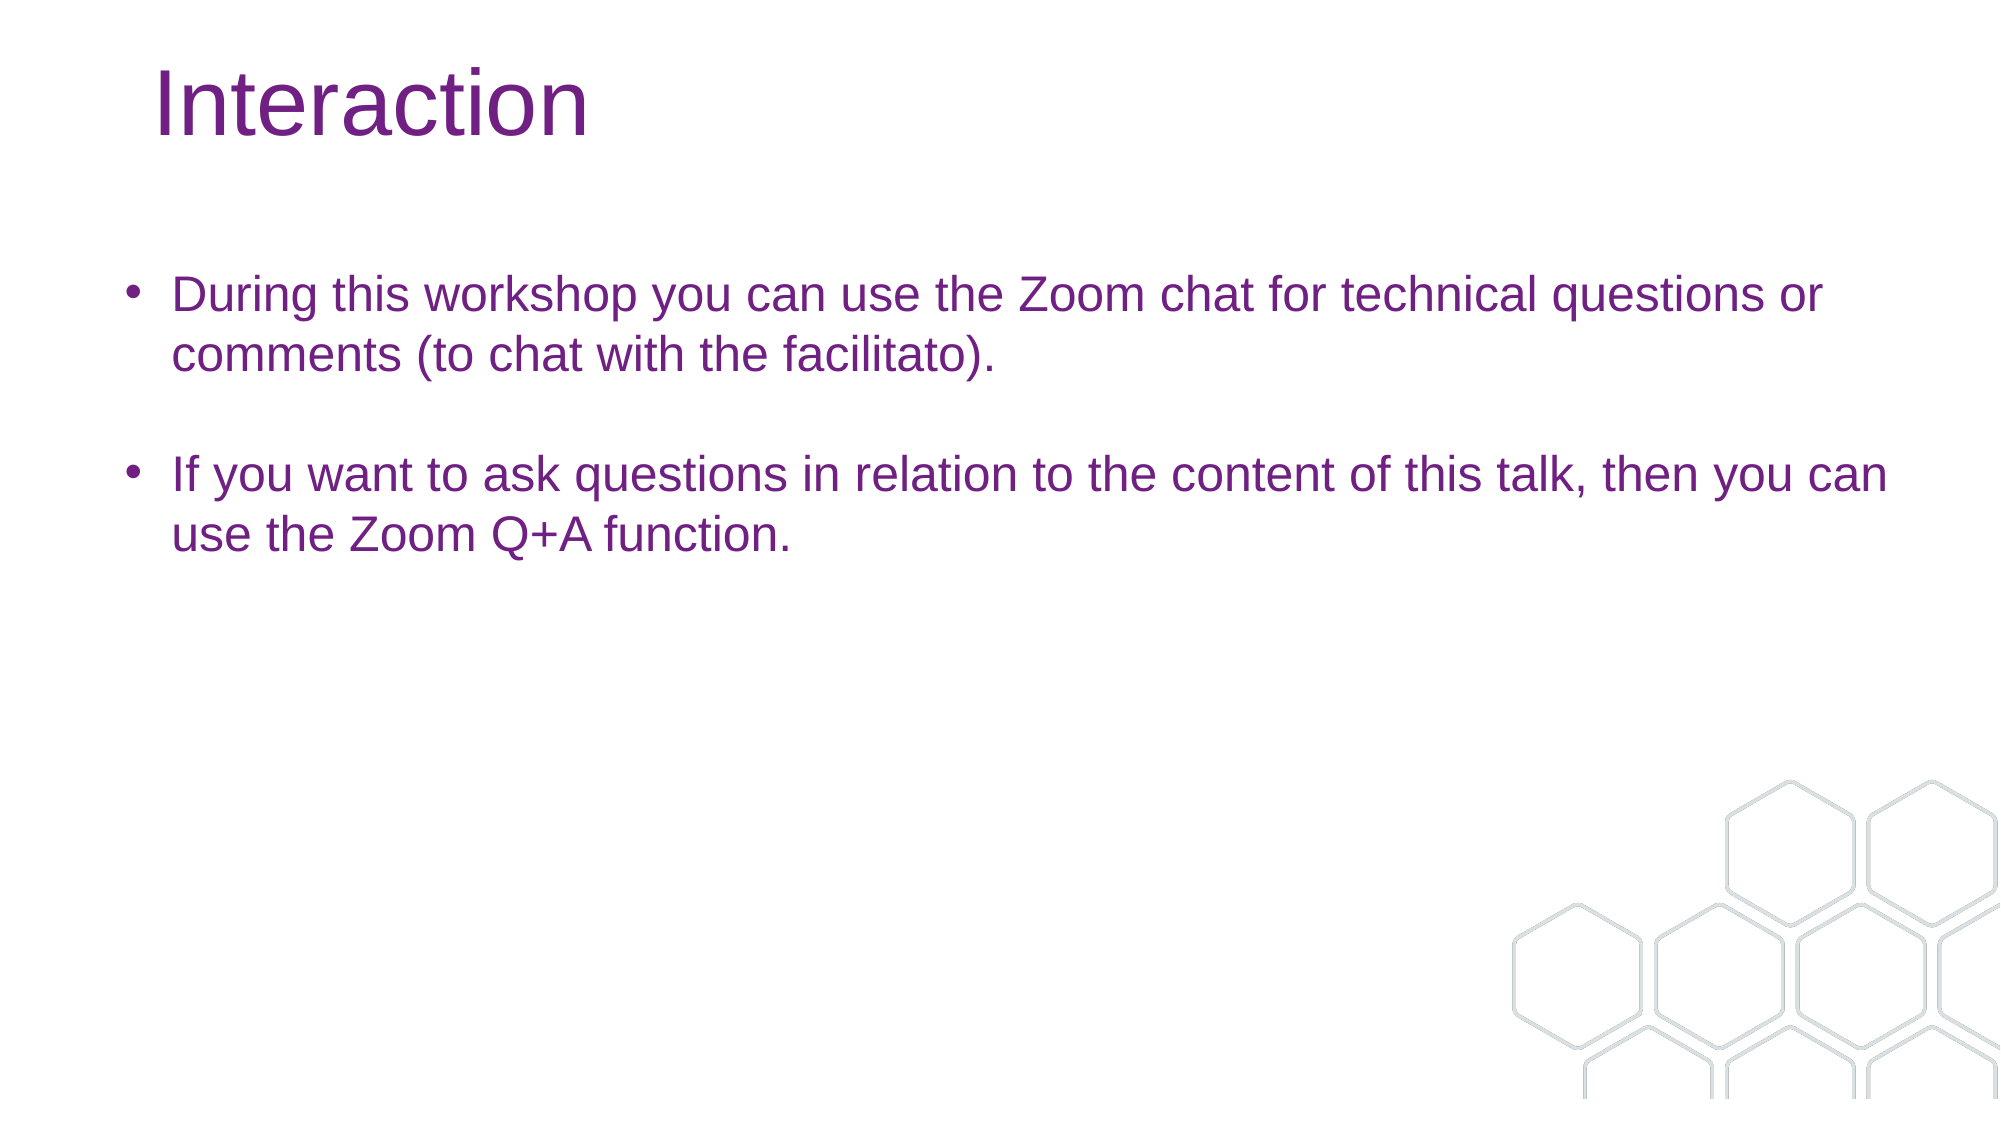

# Interaction
During this workshop you can use the Zoom chat for technical questions or comments (to chat with the facilitato).

If you want to ask questions in relation to the content of this talk, then you can use the Zoom Q+A function.